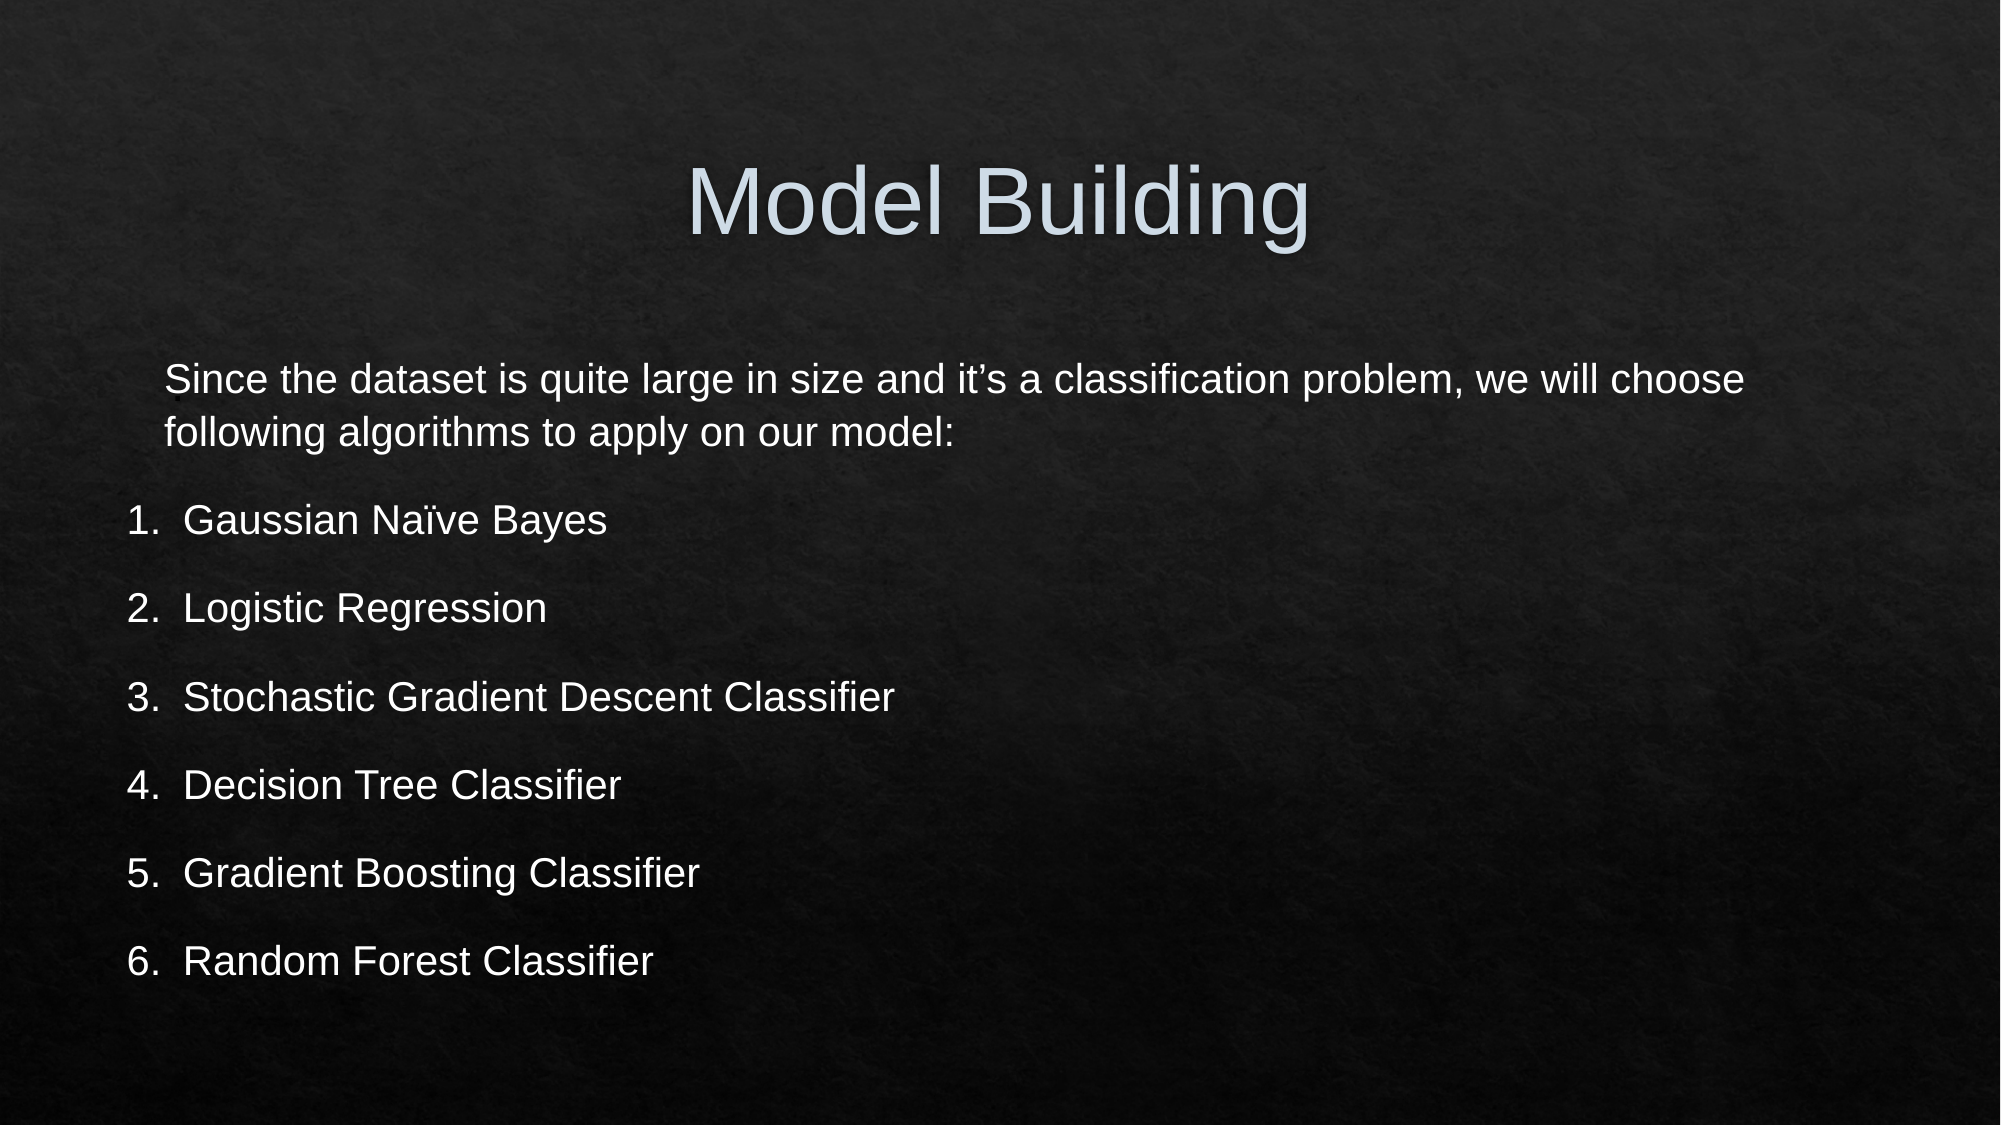

# Model Building
Since the dataset is quite large in size and it’s a classification problem, we will choose following algorithms to apply on our model:
Gaussian Naïve Bayes
Logistic Regression
Stochastic Gradient Descent Classifier
Decision Tree Classifier
Gradient Boosting Classifier
Random Forest Classifier
.